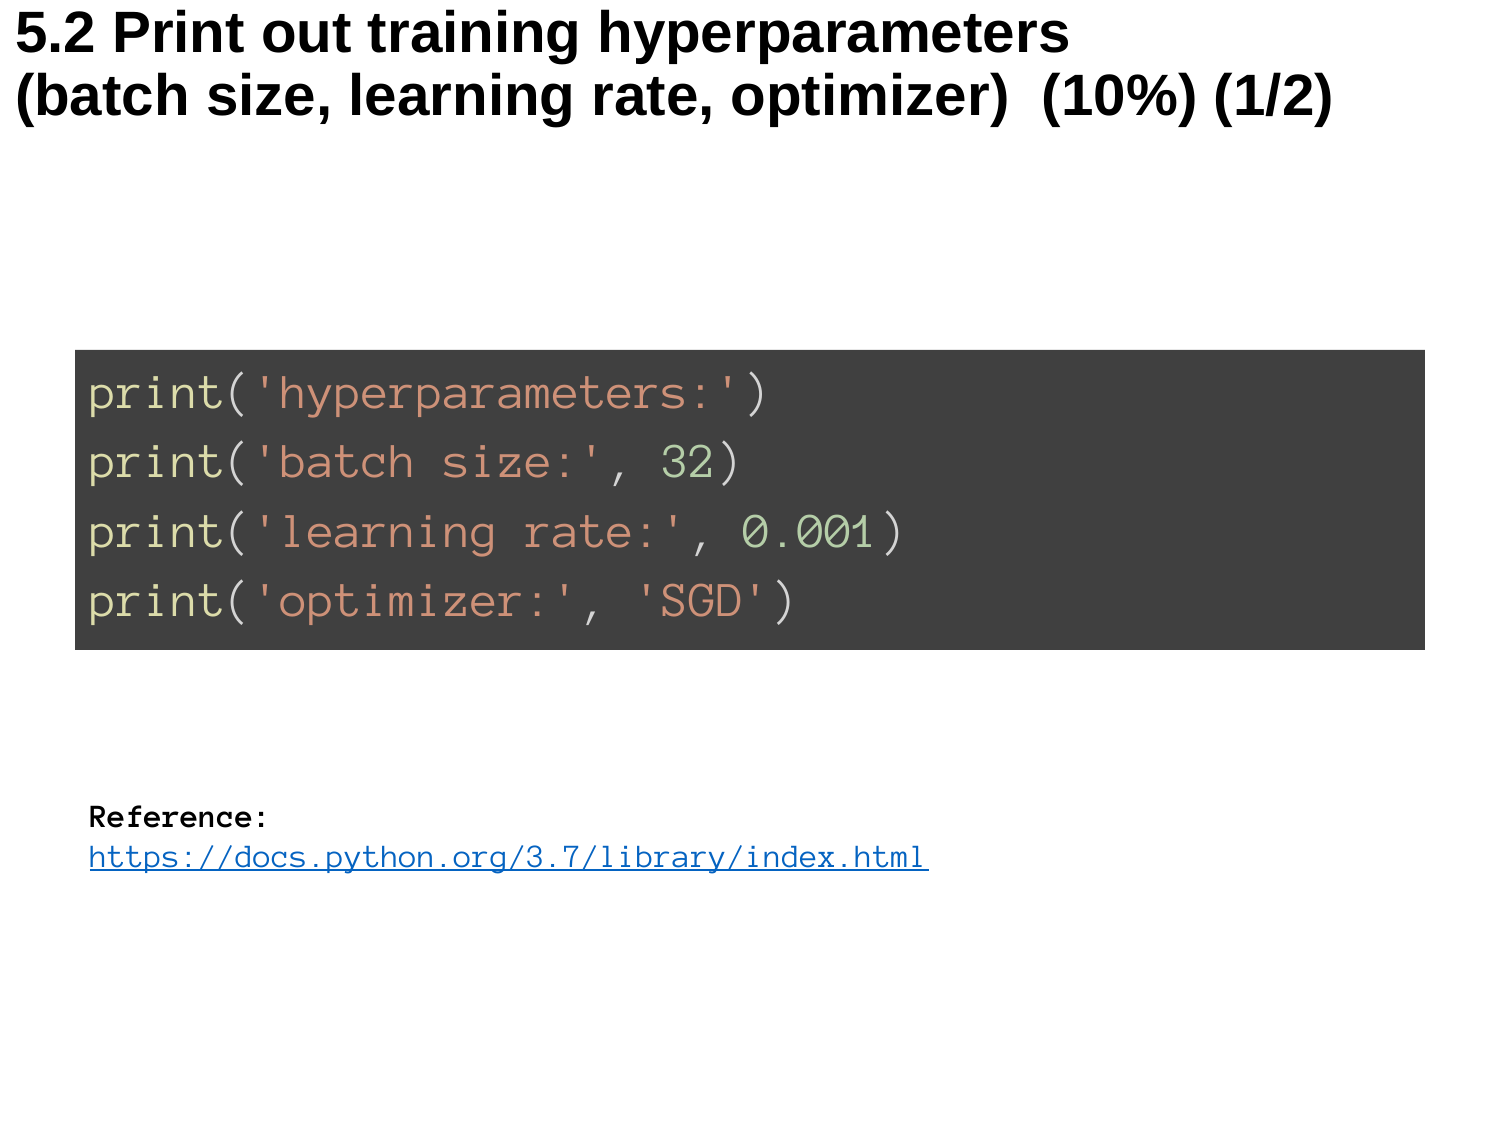

# 5.2 Print out training hyperparameters (batch size, learning rate, optimizer)  (10%) (1/2)
print('hyperparameters:')
print('batch size:', 32)
print('learning rate:', 0.001)
print('optimizer:', 'SGD')
Reference:
https://docs.python.org/3.7/library/index.html